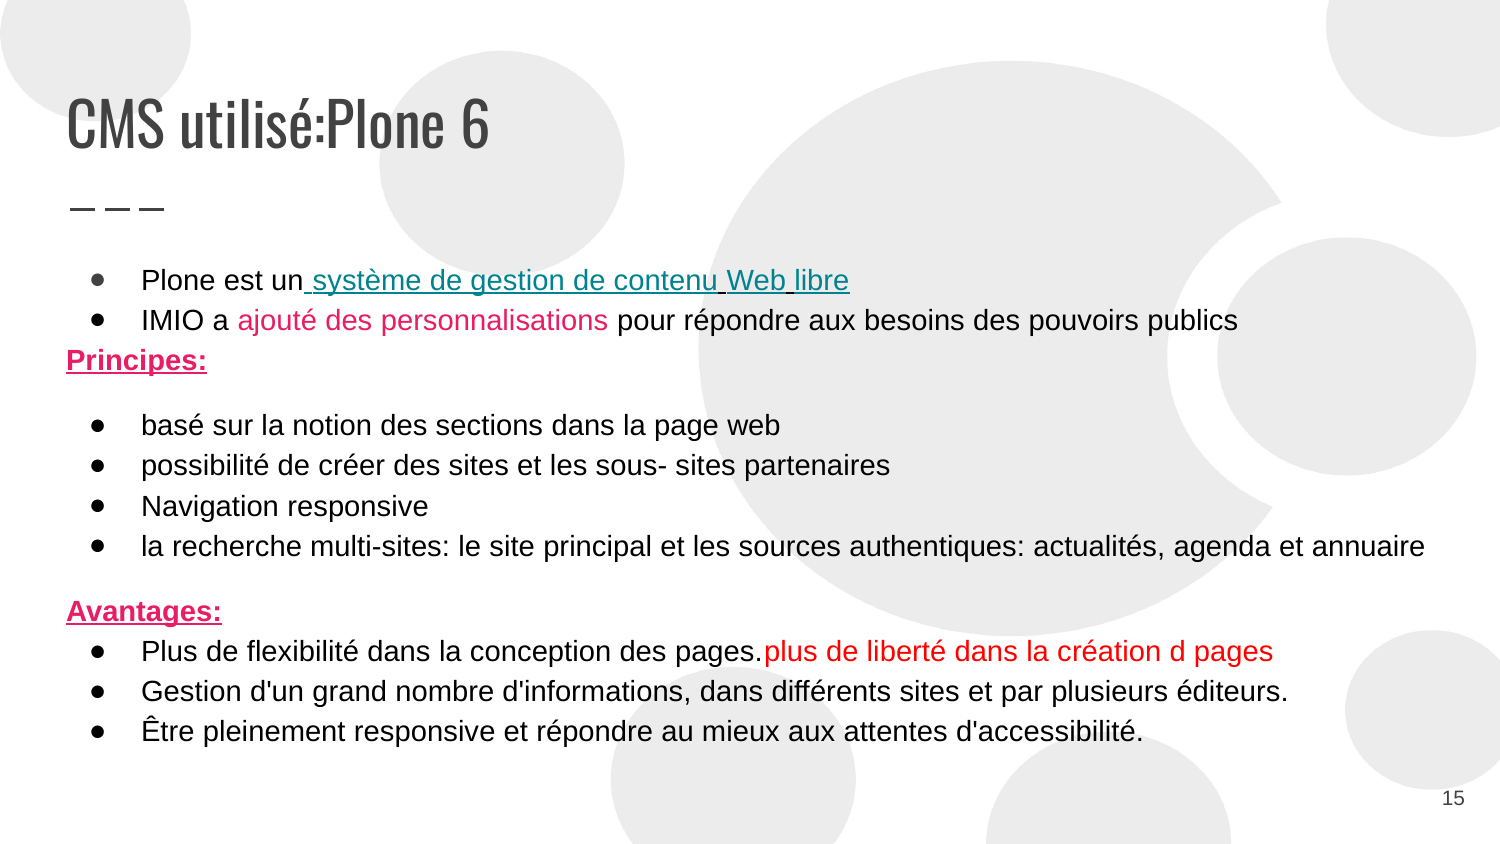

# CMS utilisé:Plone 6
Plone est un système de gestion de contenu Web libre
IMIO a ajouté des personnalisations pour répondre aux besoins des pouvoirs publics
Principes:
basé sur la notion des sections dans la page web
possibilité de créer des sites et les sous- sites partenaires
Navigation responsive
la recherche multi-sites: le site principal et les sources authentiques: actualités, agenda et annuaire
Avantages:
Plus de flexibilité dans la conception des pages.plus de liberté dans la création d pages
Gestion d'un grand nombre d'informations, dans différents sites et par plusieurs éditeurs.
Être pleinement responsive et répondre au mieux aux attentes d'accessibilité.

15